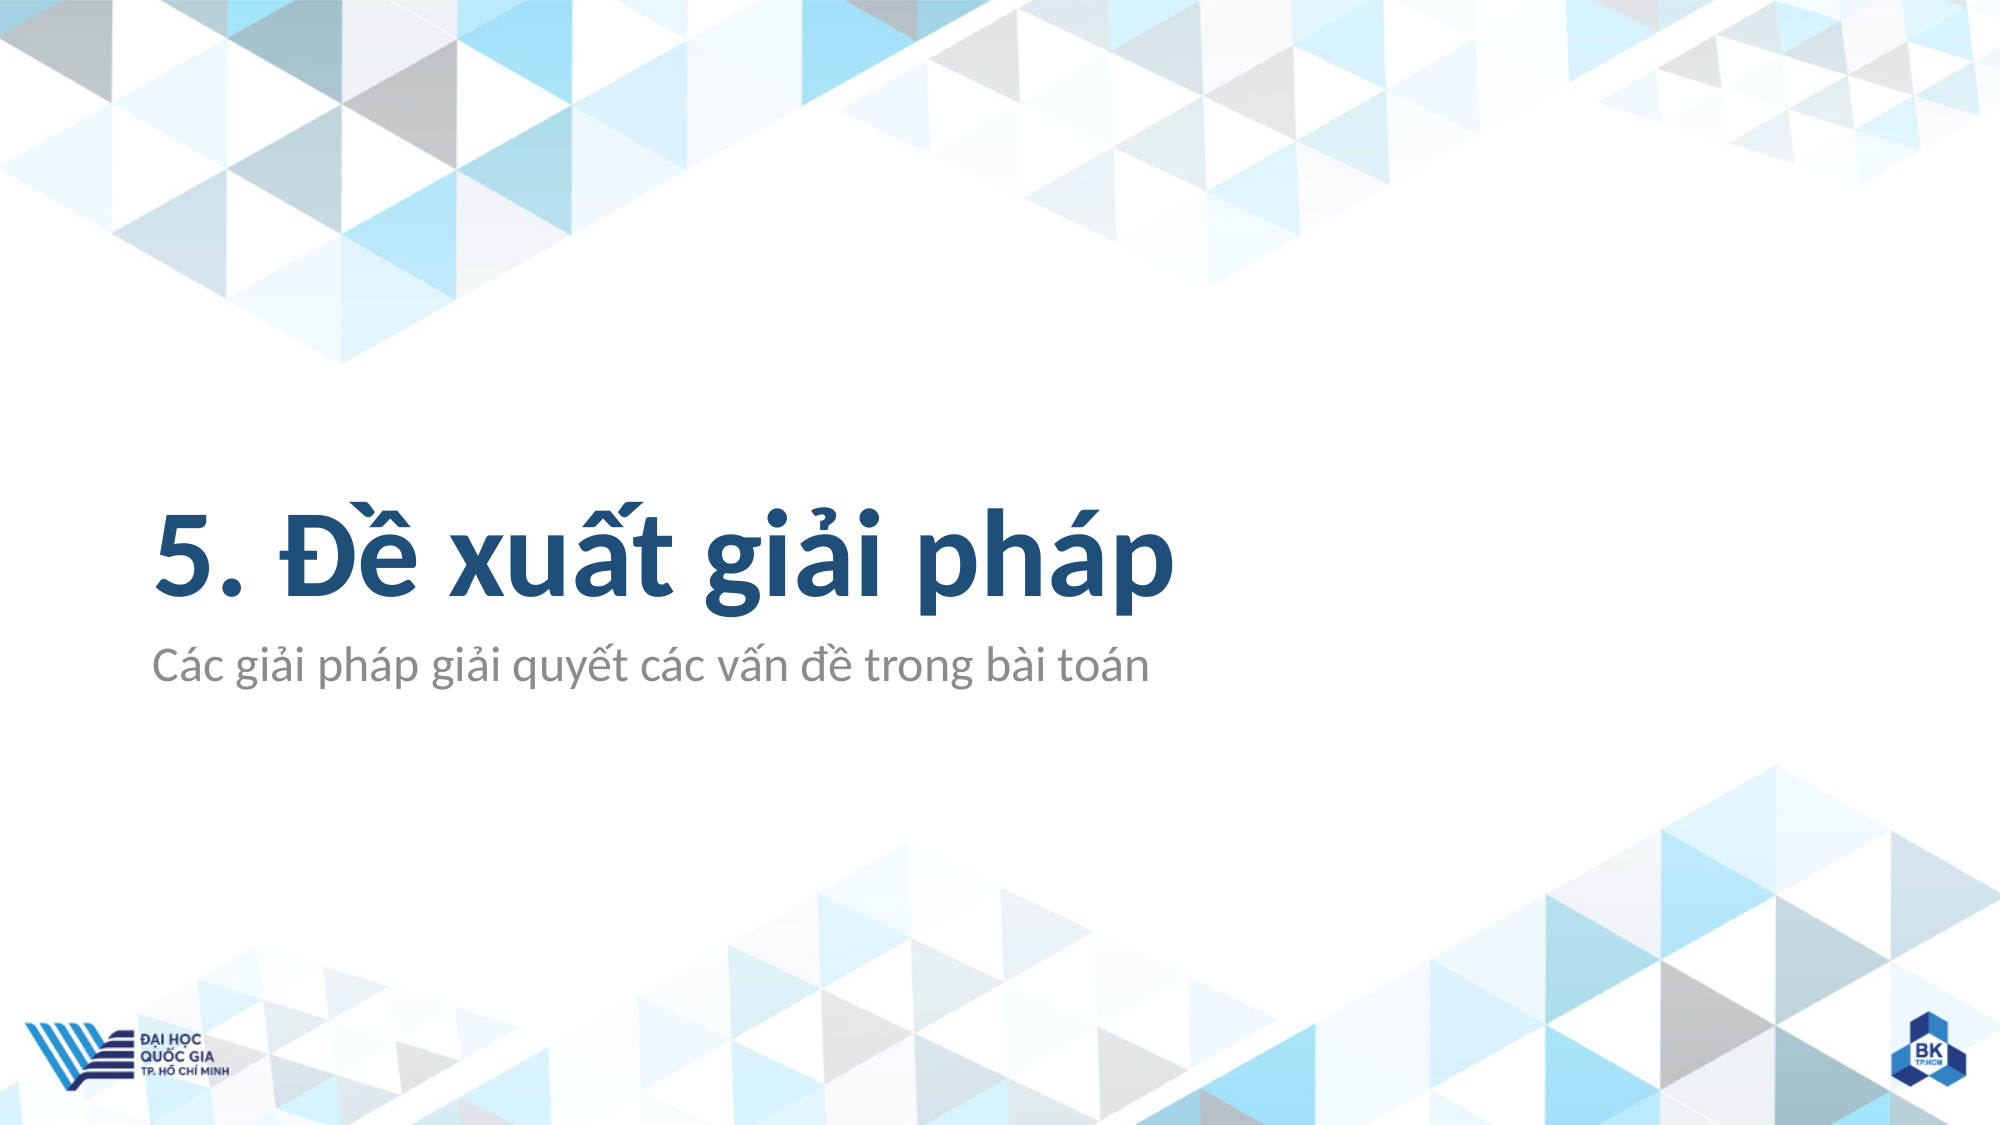

# 5. Đề xuất giải pháp
Các giải pháp giải quyết các vấn đề trong bài toán